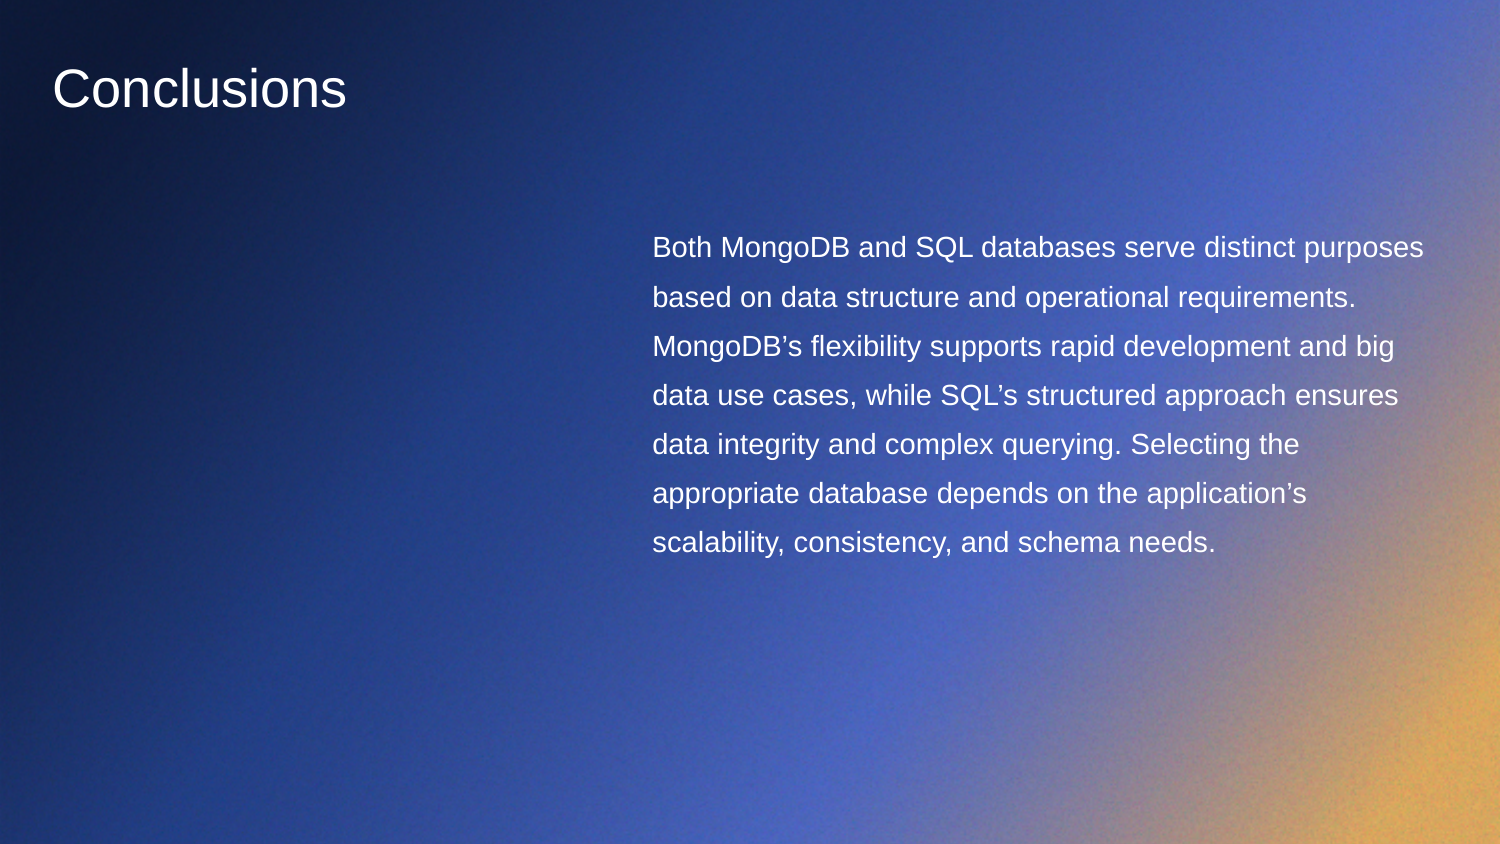

# Conclusions
Both MongoDB and SQL databases serve distinct purposes based on data structure and operational requirements. MongoDB’s flexibility supports rapid development and big data use cases, while SQL’s structured approach ensures data integrity and complex querying. Selecting the appropriate database depends on the application’s scalability, consistency, and schema needs.